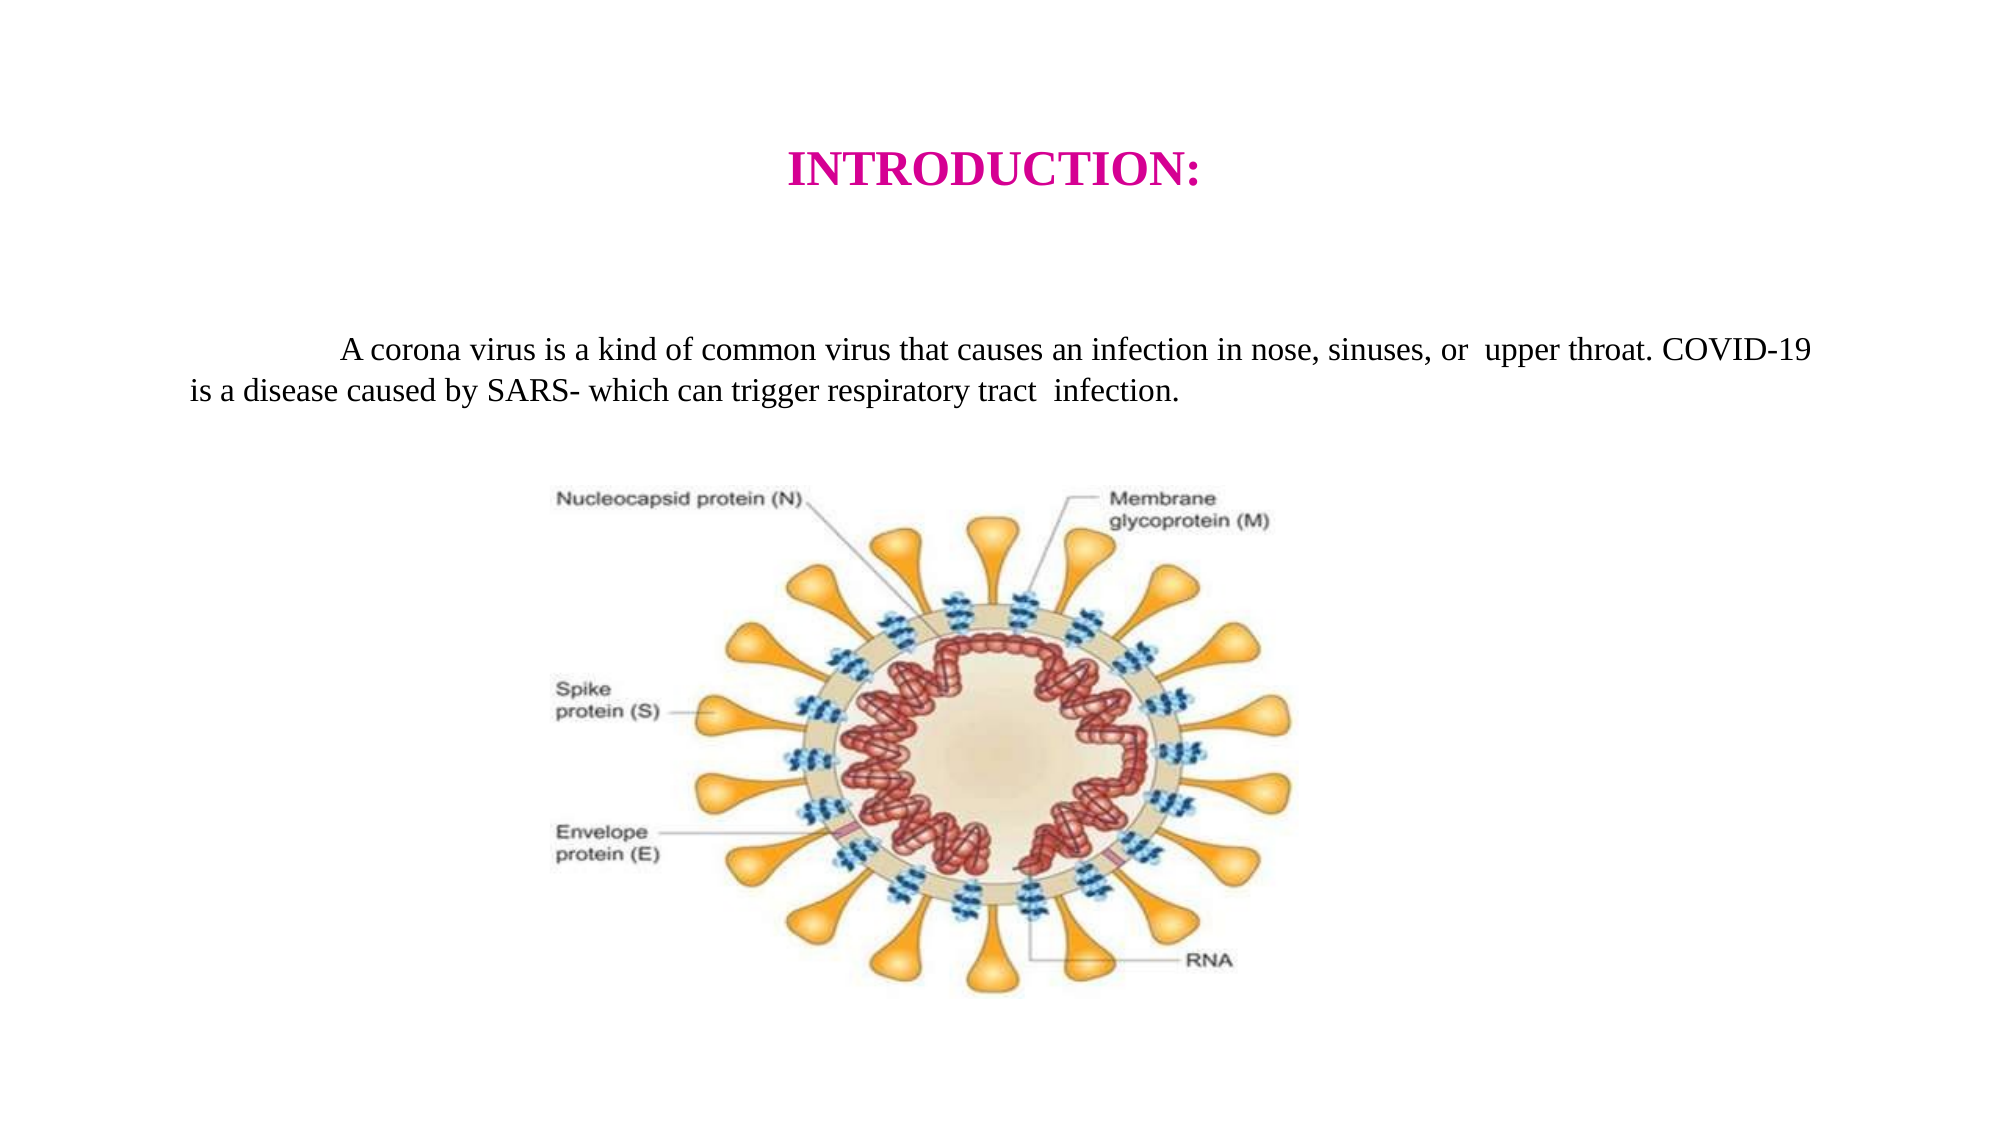

INTRODUCTION:
A corona virus is a kind of common virus that causes an infection in nose, sinuses, or  upper throat. COVID-19 is a disease caused by SARS- which can trigger respiratory tract  infection.